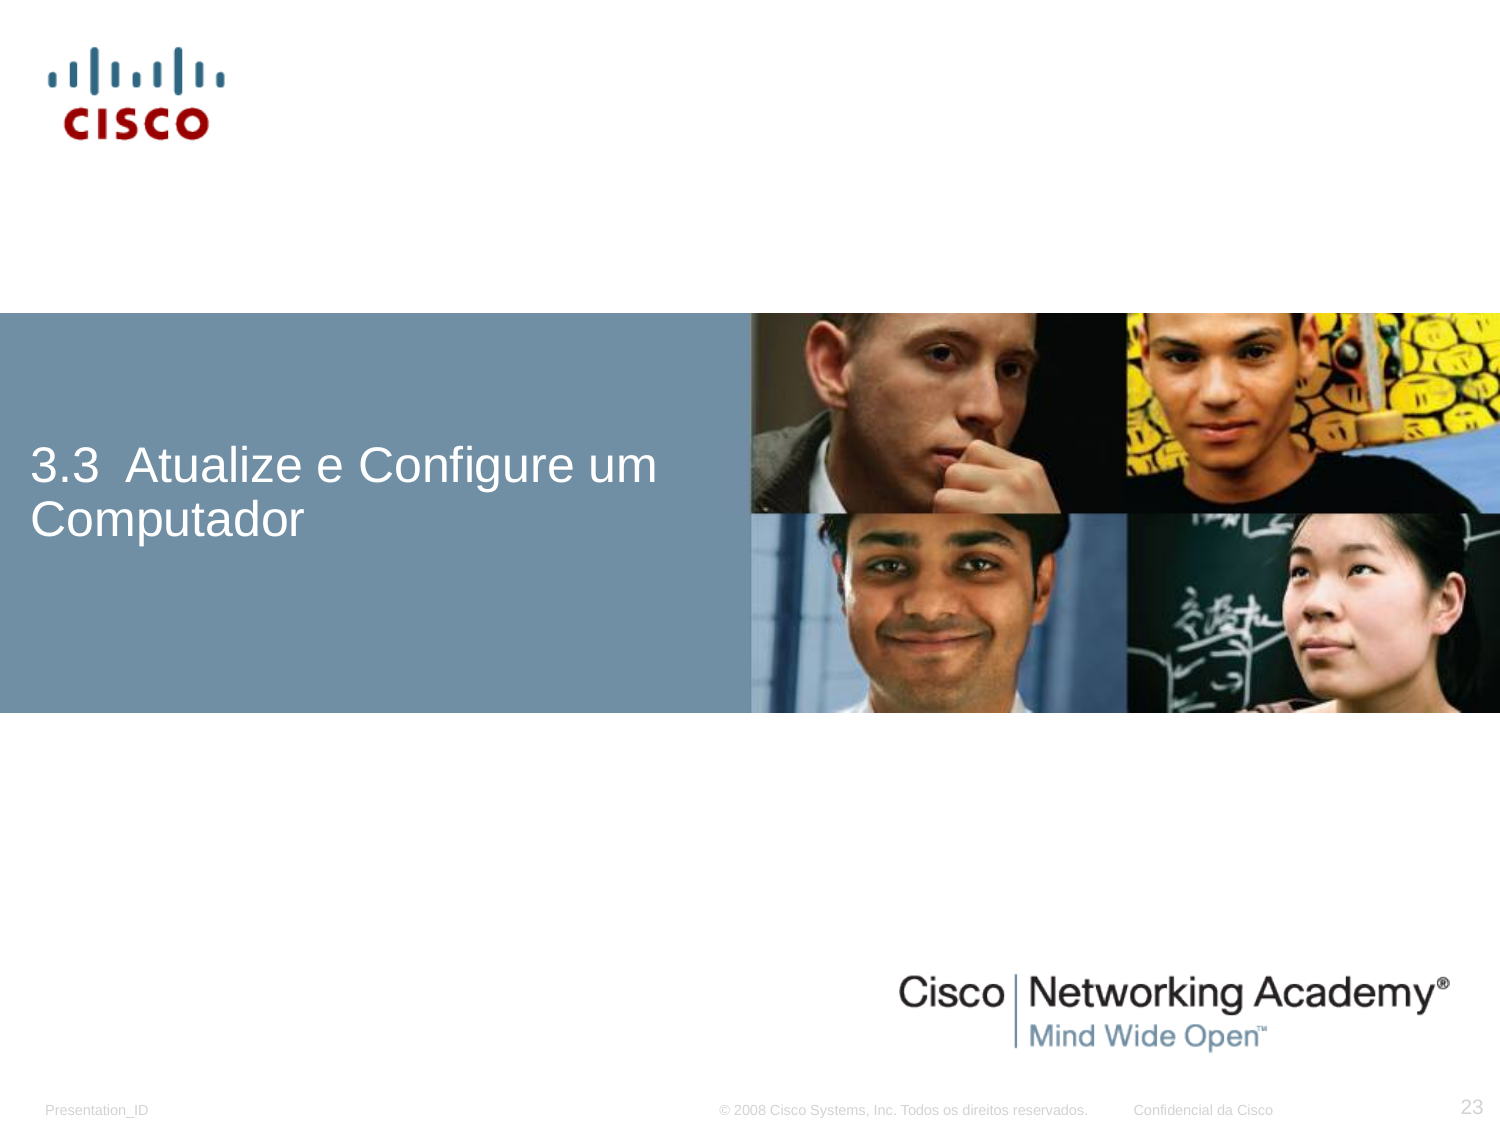

# 3.3  Atualize e Configure um Computador